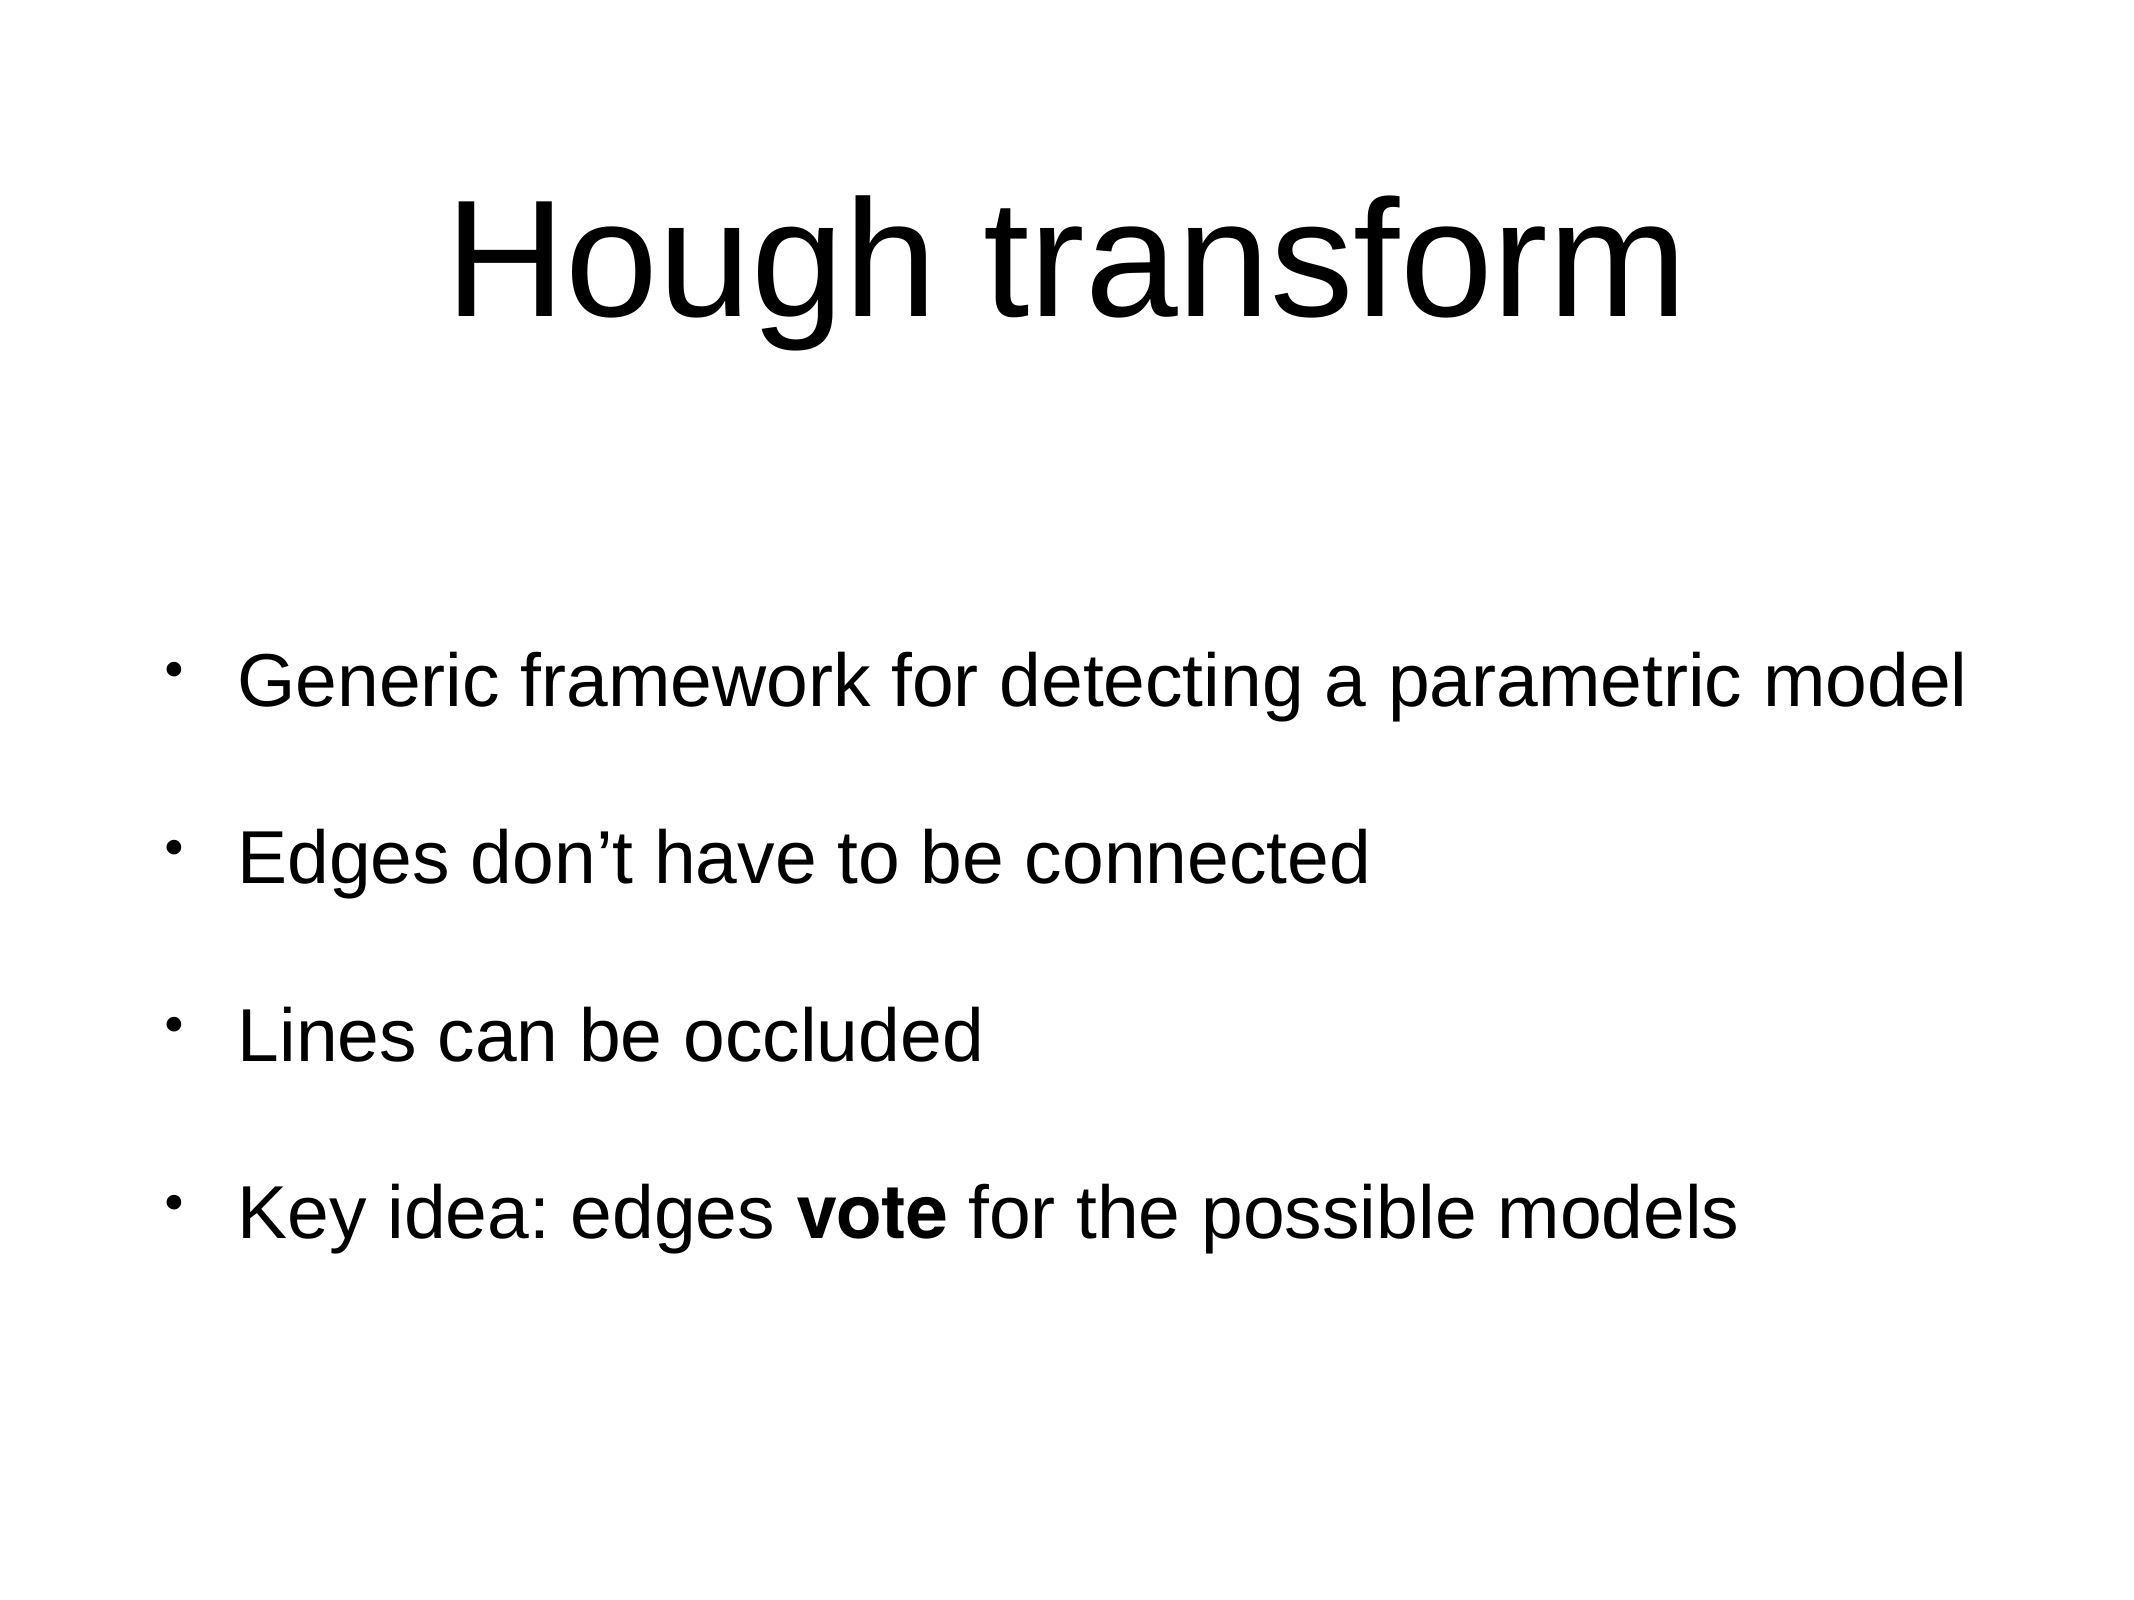

# Hough transform
Generic framework for detecting a parametric model
Edges don’t have to be connected
Lines can be occluded
Key idea: edges vote for the possible models